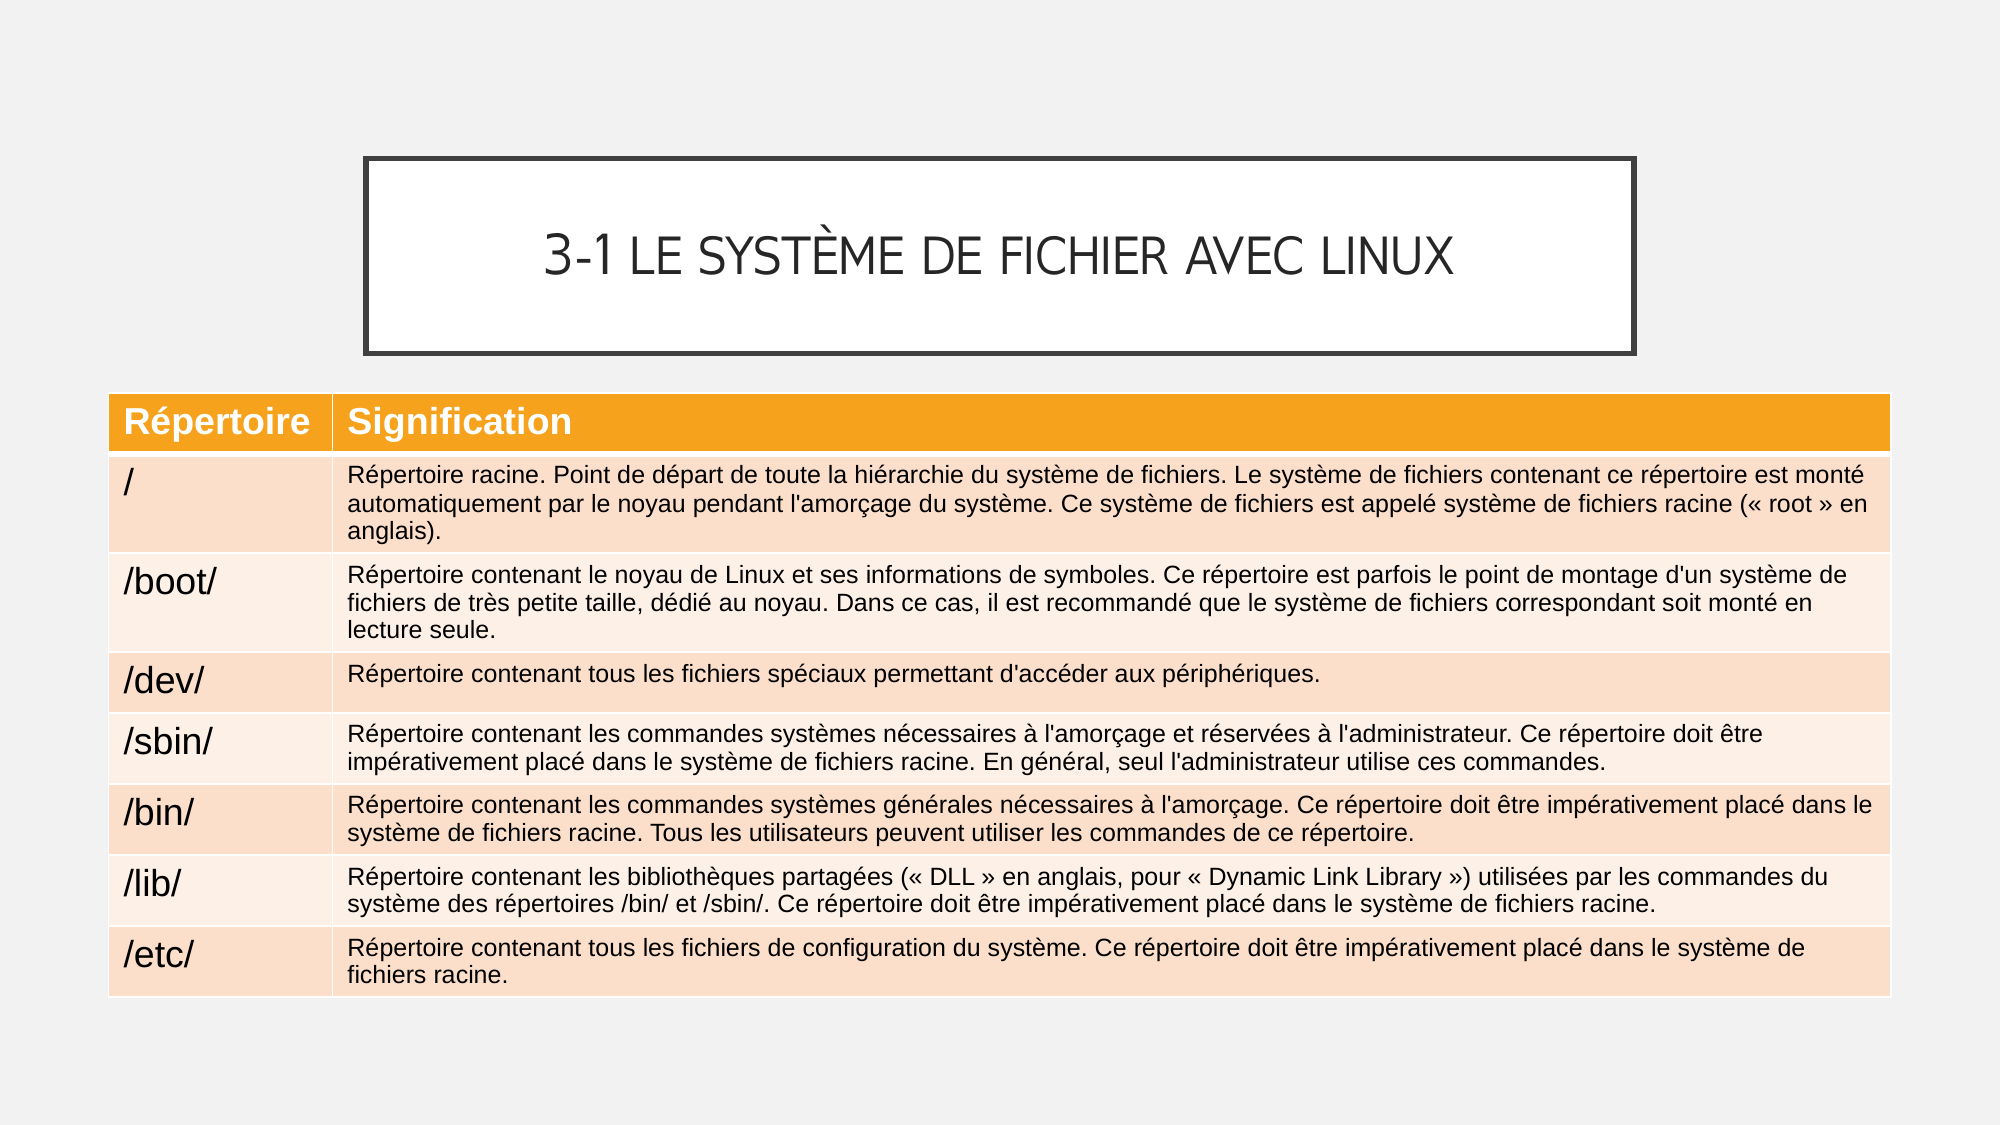

# 3-1 LE SYSTÈME DE FICHIER AVEC LINUX
| Répertoire | Signification |
| --- | --- |
| / | Répertoire racine. Point de départ de toute la hiérarchie du système de fichiers. Le système de fichiers contenant ce répertoire est monté automatiquement par le noyau pendant l'amorçage du système. Ce système de fichiers est appelé système de fichiers racine (« root » en anglais). |
| /boot/ | Répertoire contenant le noyau de Linux et ses informations de symboles. Ce répertoire est parfois le point de montage d'un système de fichiers de très petite taille, dédié au noyau. Dans ce cas, il est recommandé que le système de fichiers correspondant soit monté en lecture seule. |
| /dev/ | Répertoire contenant tous les fichiers spéciaux permettant d'accéder aux périphériques. |
| /sbin/ | Répertoire contenant les commandes systèmes nécessaires à l'amorçage et réservées à l'administrateur. Ce répertoire doit être impérativement placé dans le système de fichiers racine. En général, seul l'administrateur utilise ces commandes. |
| /bin/ | Répertoire contenant les commandes systèmes générales nécessaires à l'amorçage. Ce répertoire doit être impérativement placé dans le système de fichiers racine. Tous les utilisateurs peuvent utiliser les commandes de ce répertoire. |
| /lib/ | Répertoire contenant les bibliothèques partagées (« DLL » en anglais, pour « Dynamic Link Library ») utilisées par les commandes du système des répertoires /bin/ et /sbin/. Ce répertoire doit être impérativement placé dans le système de fichiers racine. |
| /etc/ | Répertoire contenant tous les fichiers de configuration du système. Ce répertoire doit être impérativement placé dans le système de fichiers racine. |